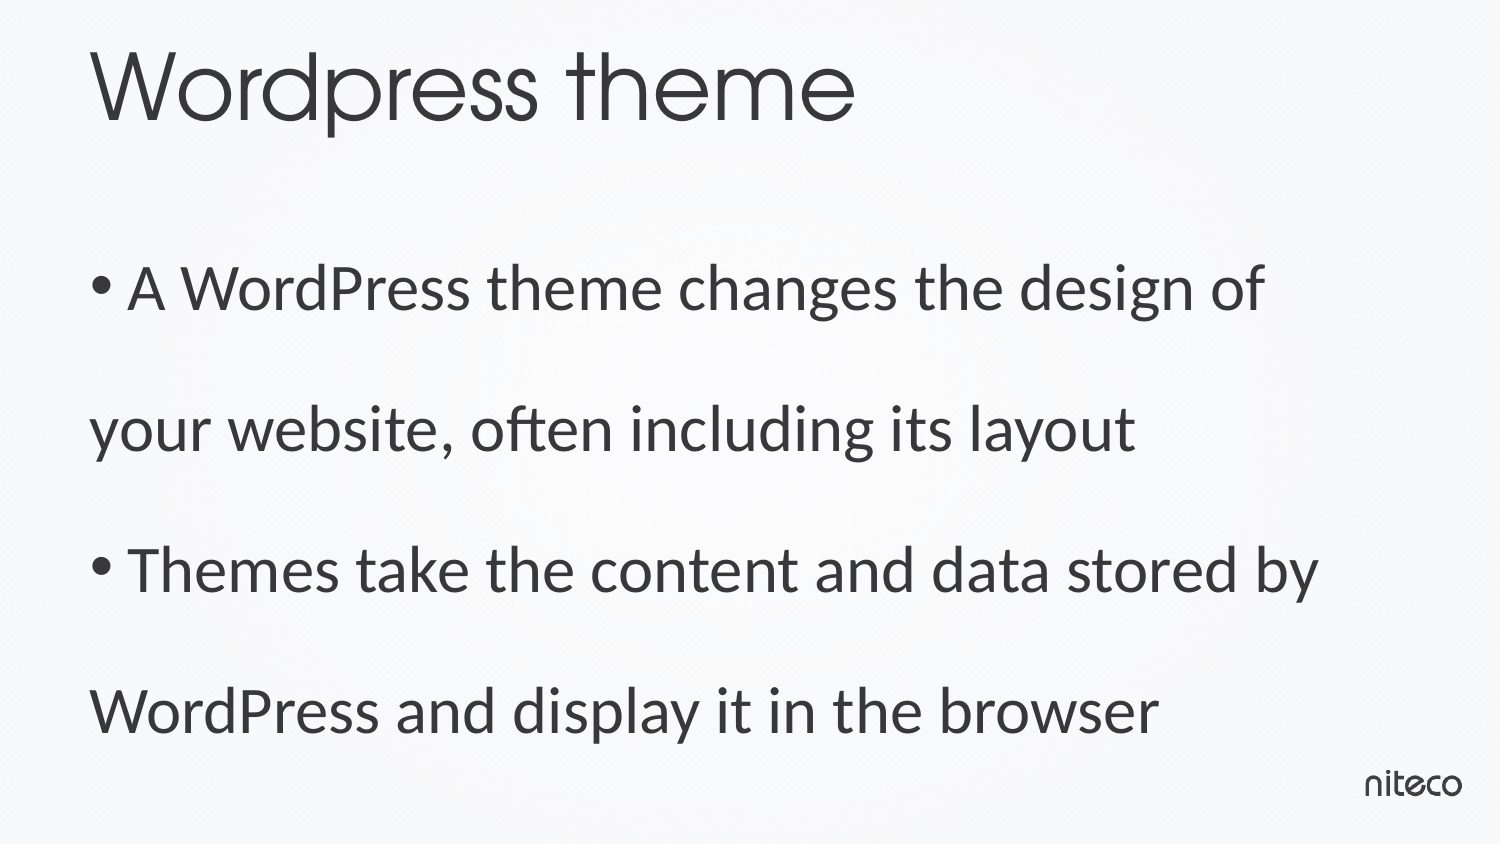

# Wordpress theme
A WordPress theme changes the design of
your website, often including its layout
Themes take the content and data stored by
WordPress and display it in the browser